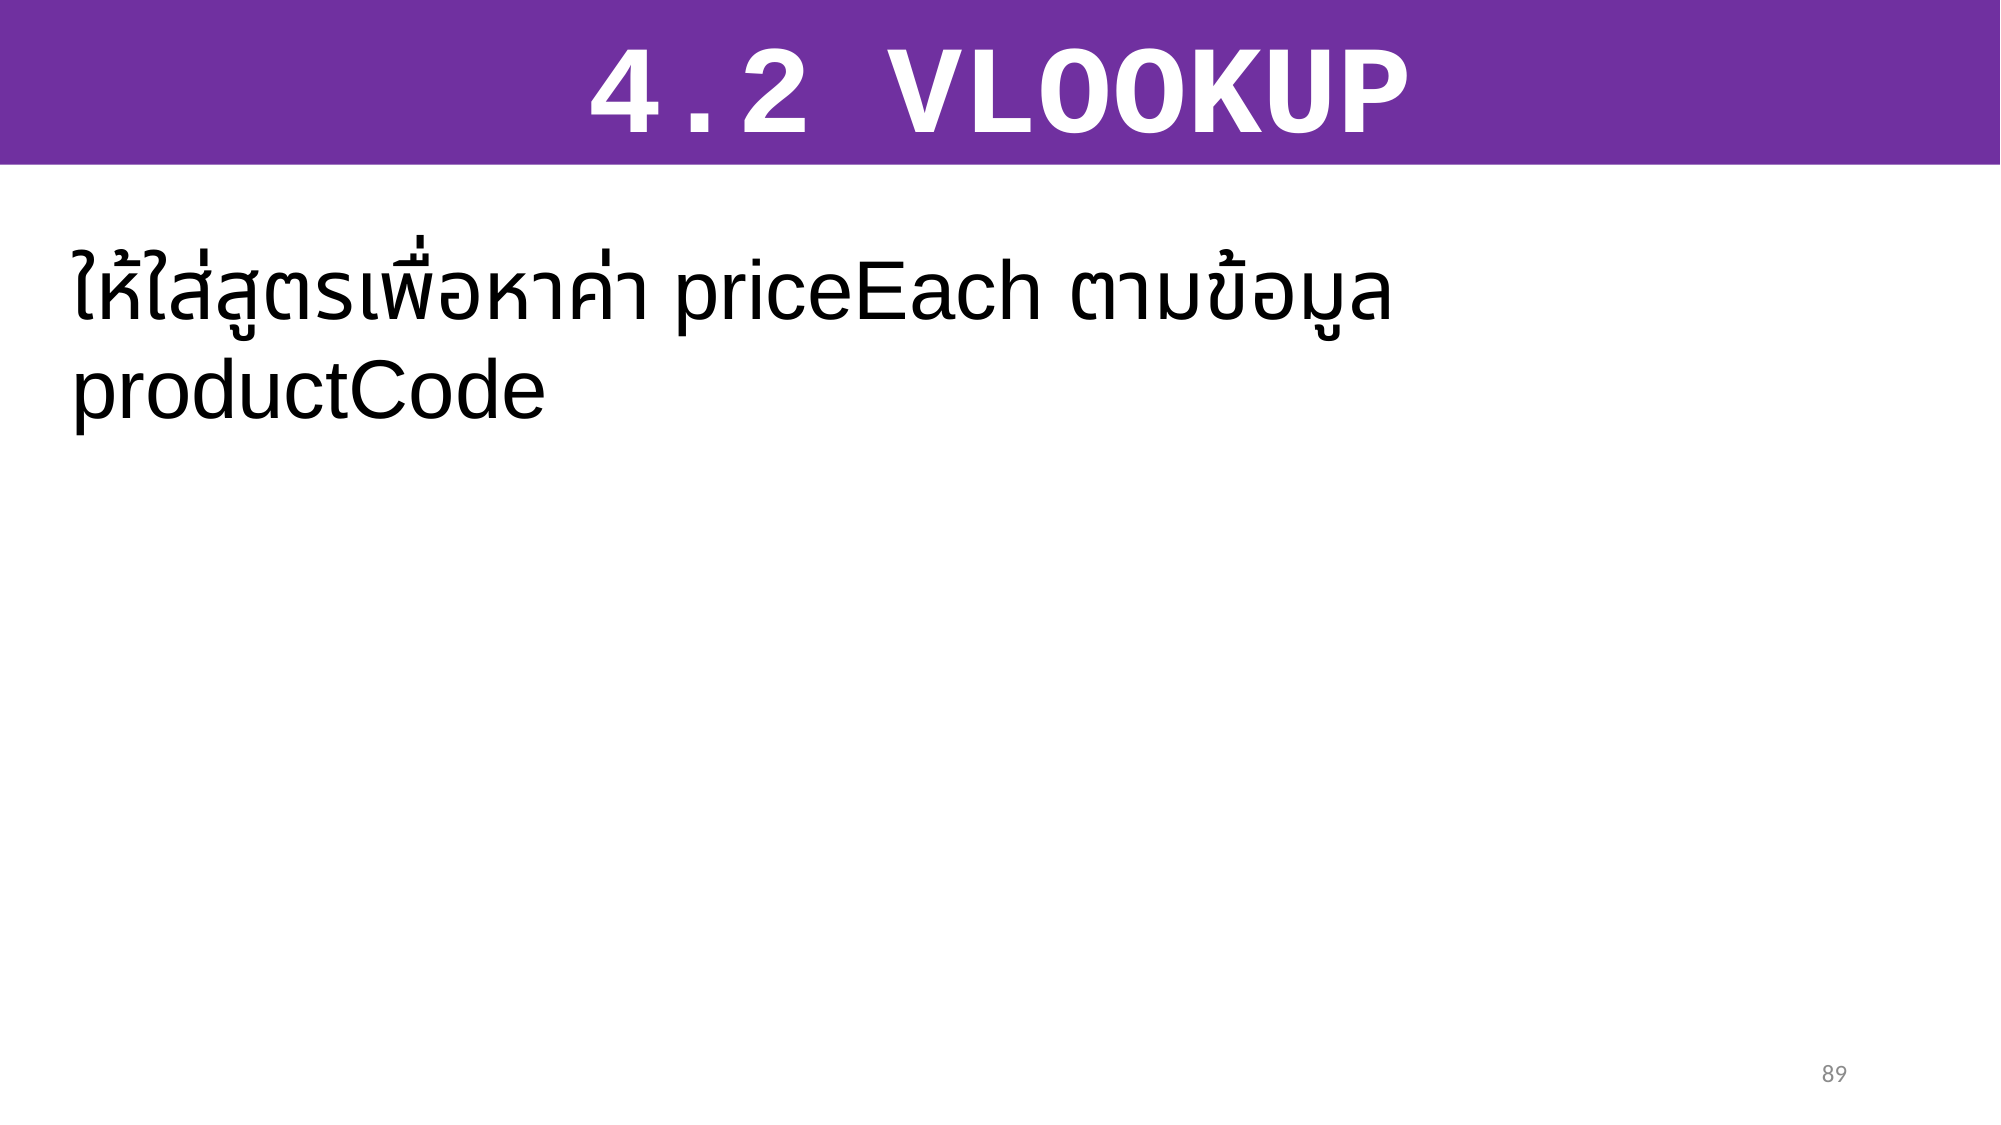

4.2 VLOOKUP
ให้ใส่สูตรเพื่อหาค่า priceEach ตามข้อมูล productCode
89